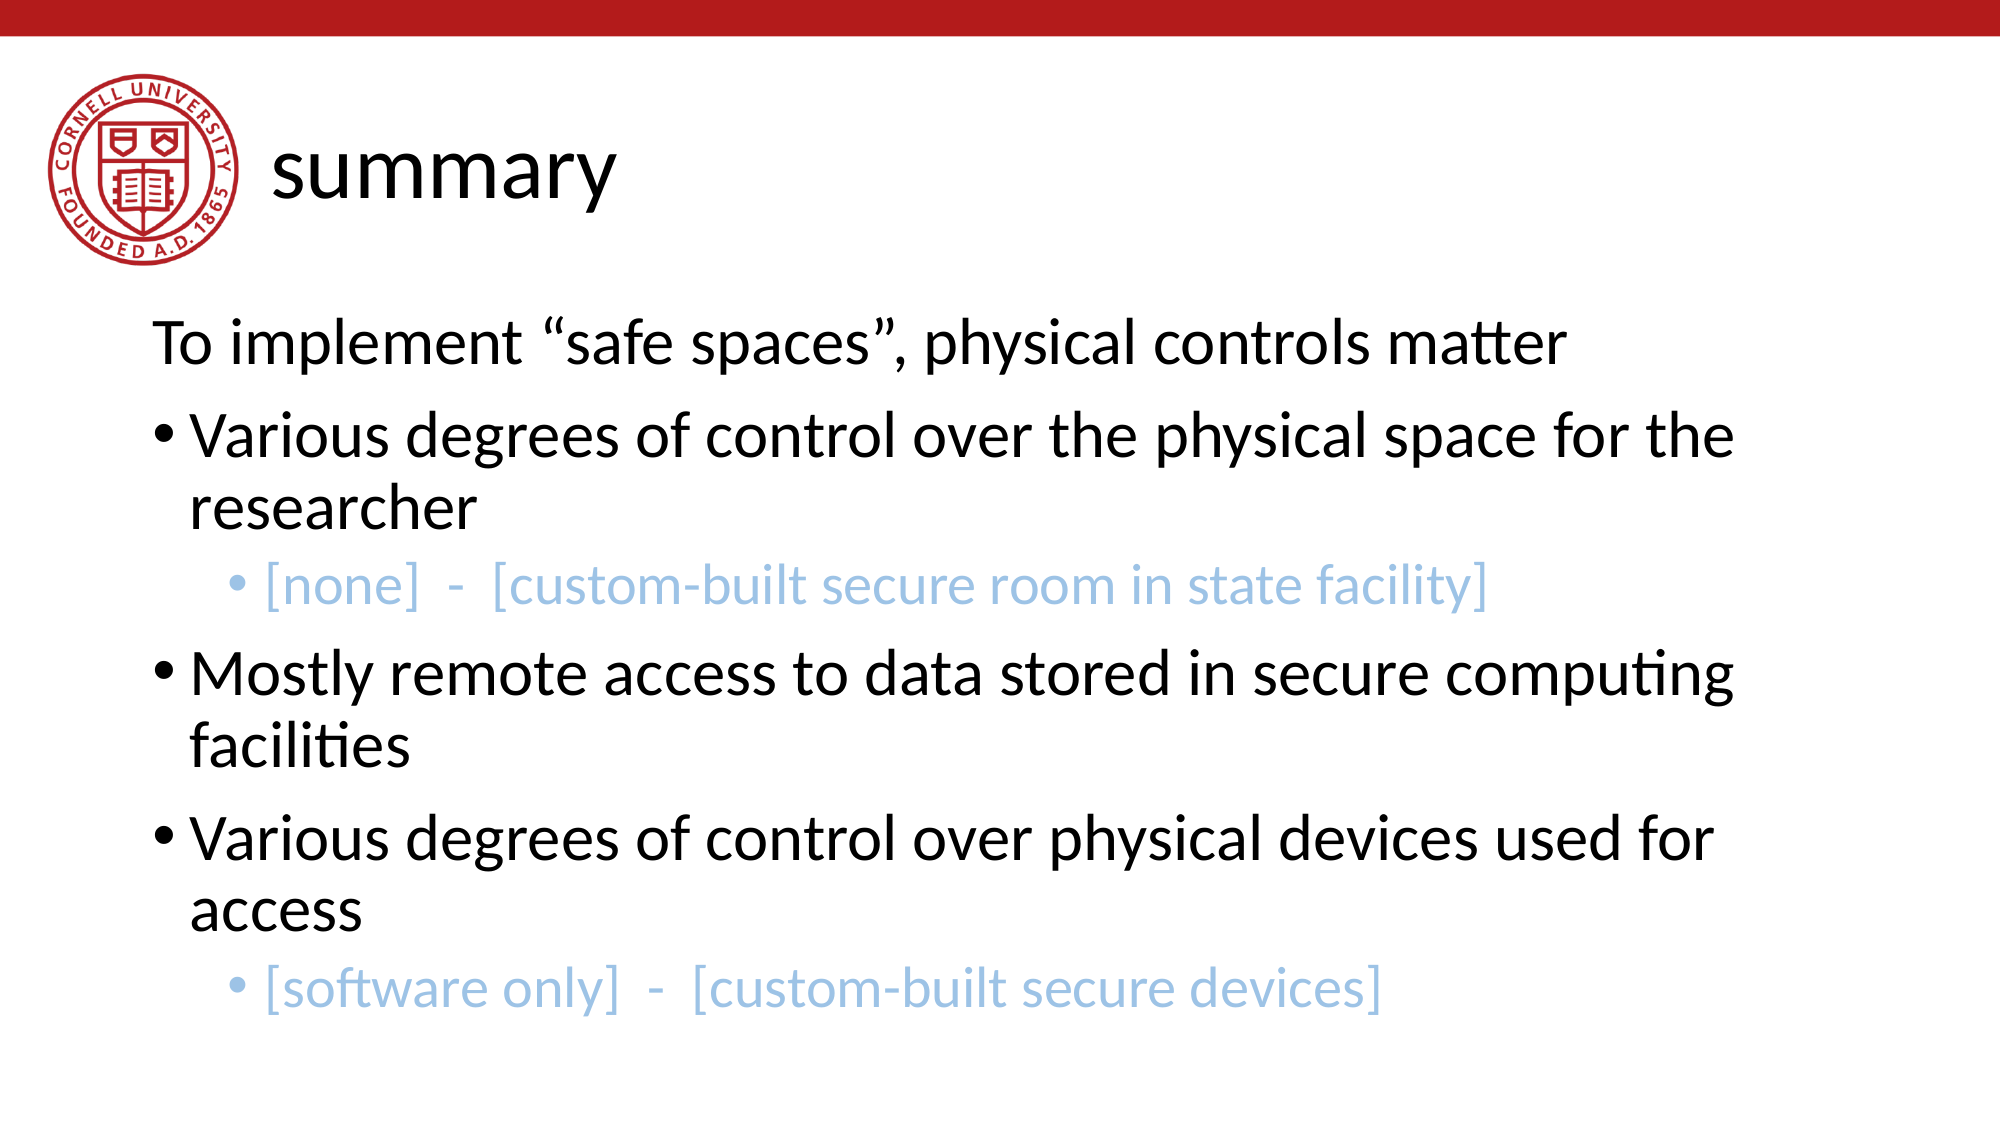

# summary
To implement “safe spaces”, physical controls matter
Various degrees of control over the physical space for the researcher
[none]  -  [custom-built secure room in state facility]
Mostly remote access to data stored in secure computing facilities
Various degrees of control over physical devices used for access
[software only]  -  [custom-built secure devices]